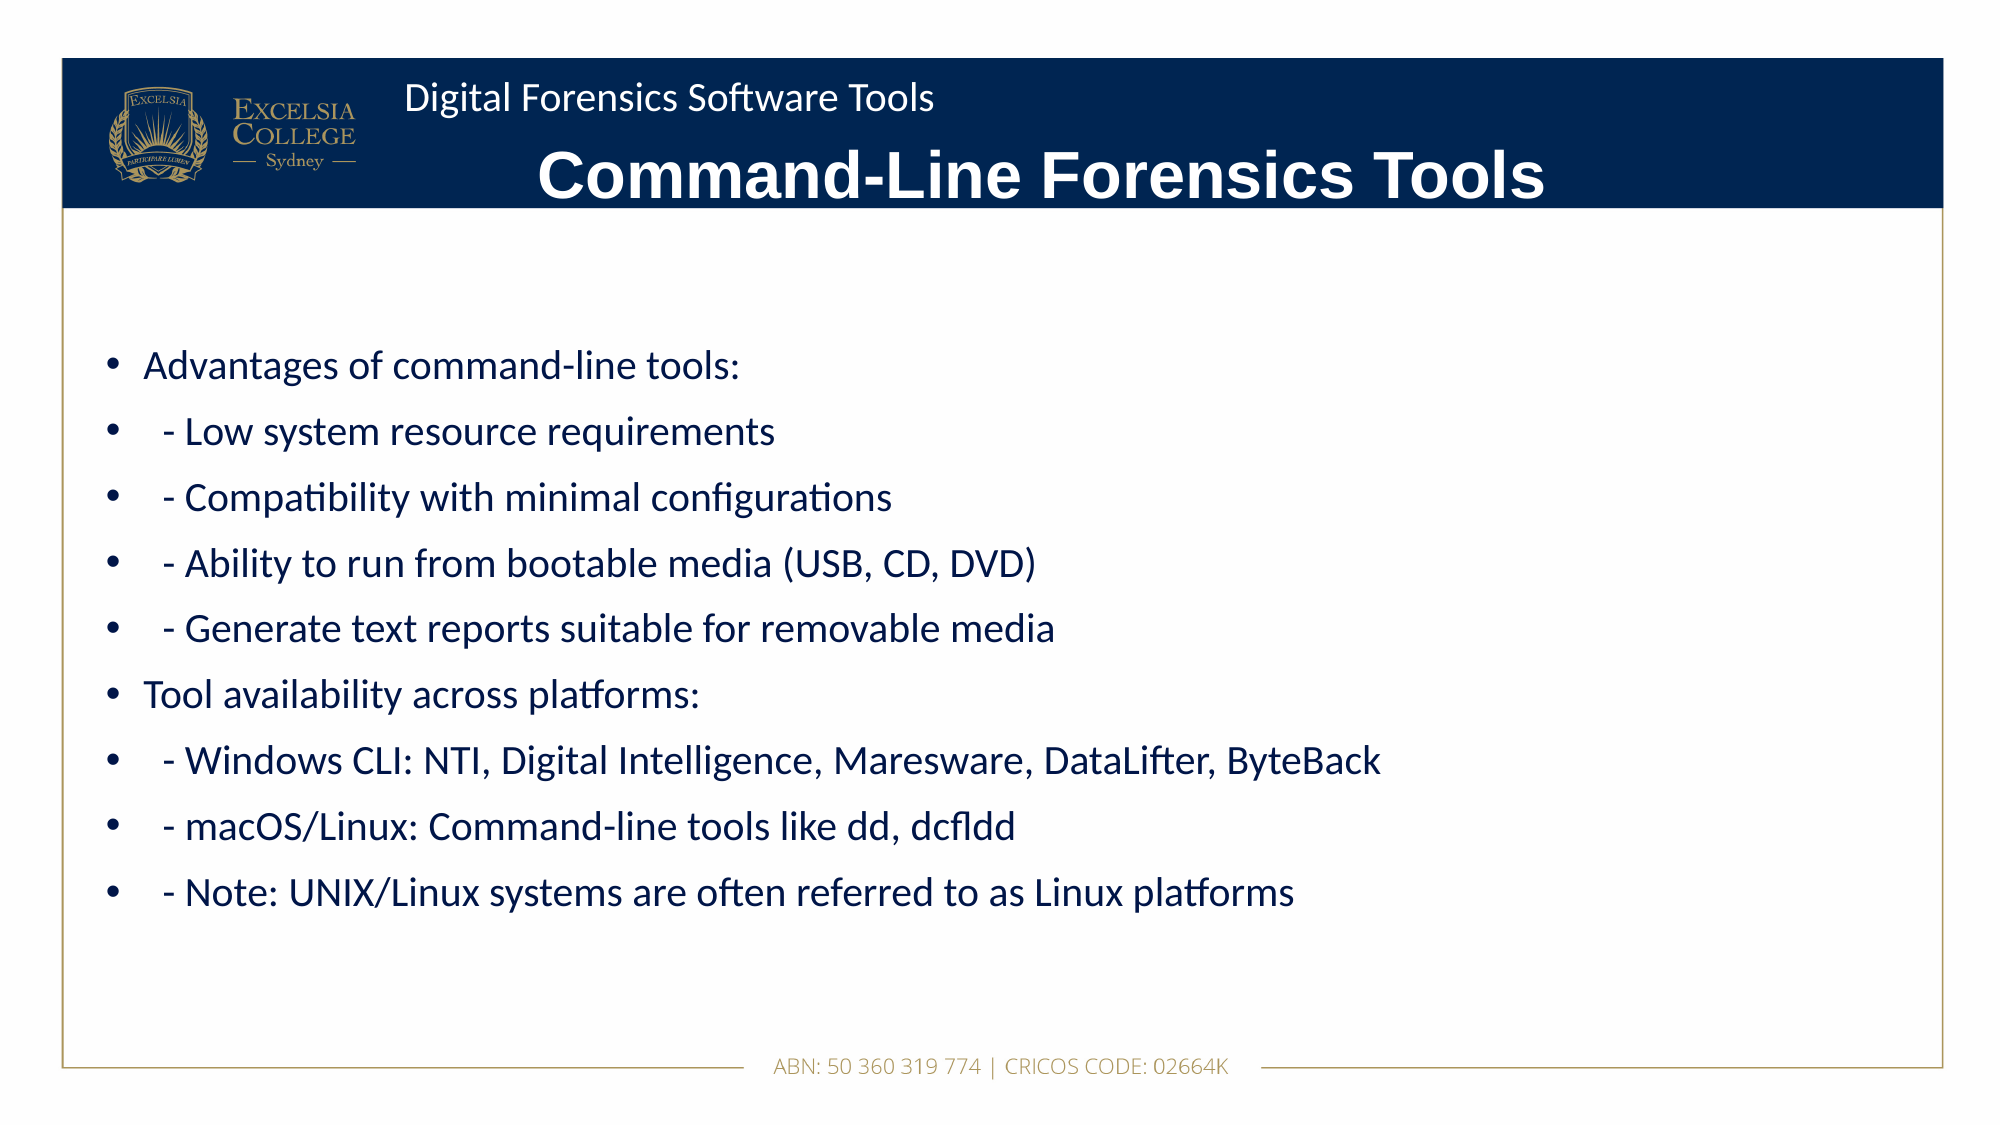

# Digital Forensics Software Tools
Command-Line Forensics Tools
Advantages of command-line tools:
  - Low system resource requirements
  - Compatibility with minimal configurations
  - Ability to run from bootable media (USB, CD, DVD)
  - Generate text reports suitable for removable media
Tool availability across platforms:
  - Windows CLI: NTI, Digital Intelligence, Maresware, DataLifter, ByteBack
  - macOS/Linux: Command-line tools like dd, dcfldd
  - Note: UNIX/Linux systems are often referred to as Linux platforms